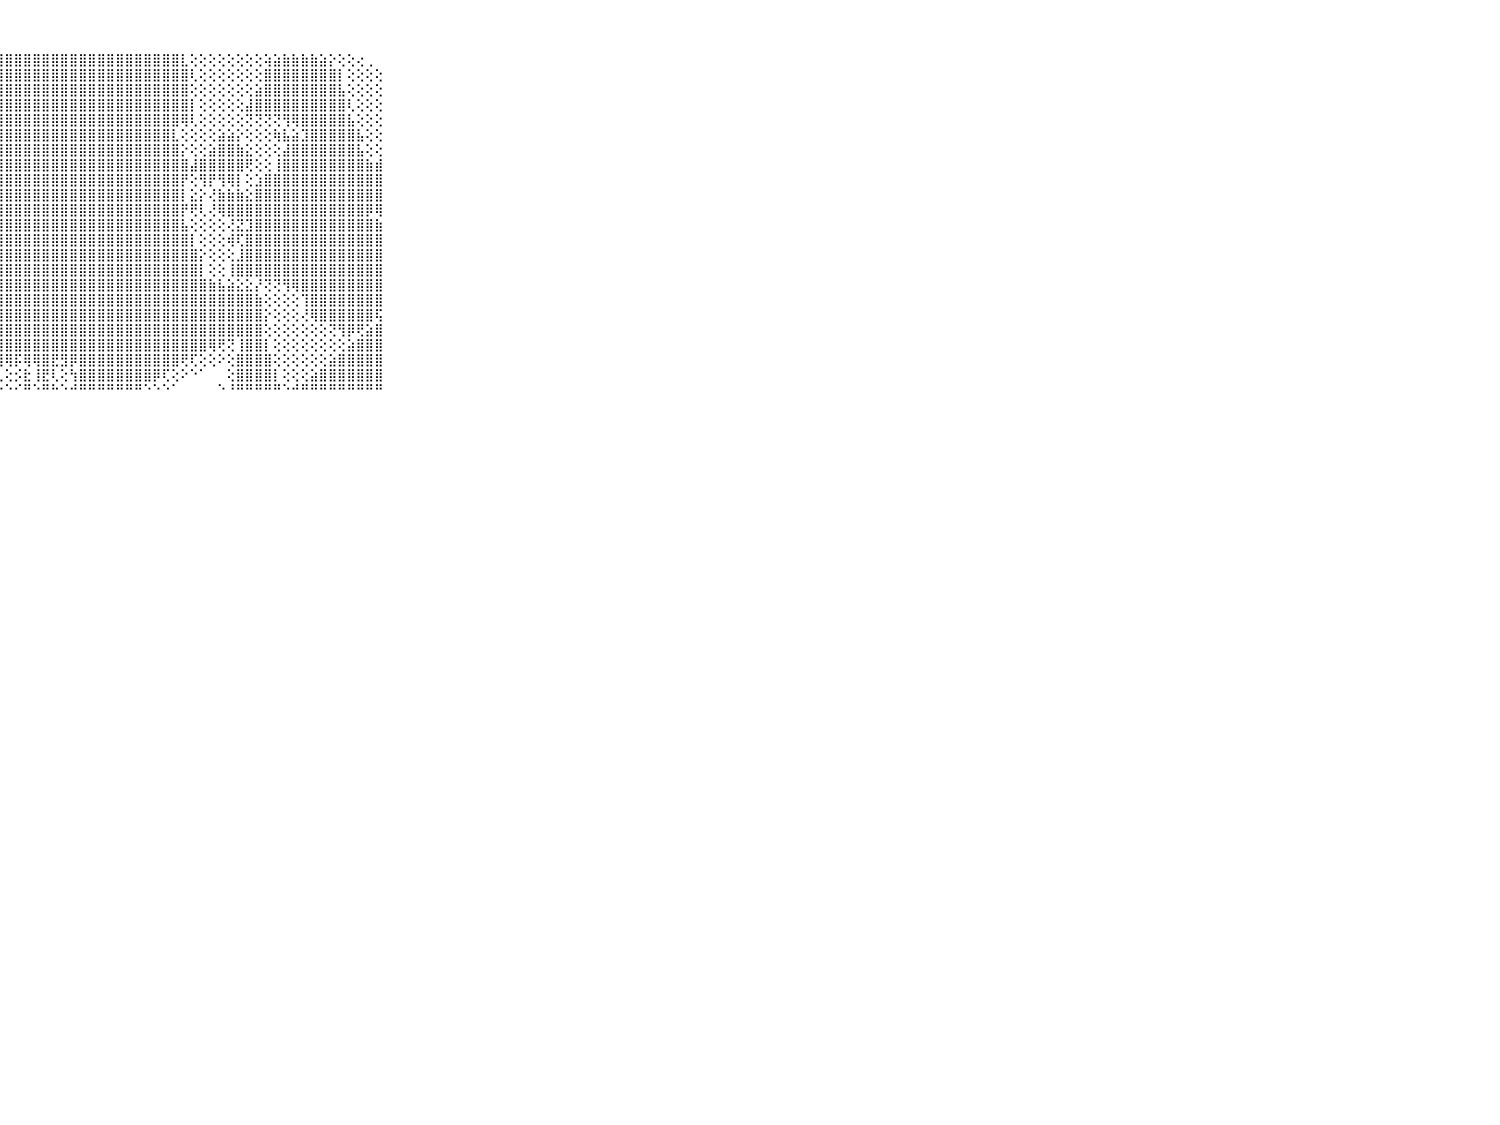

⠀⠀⠀⠀⠀⠀⠀⠀⠀⠀⠀⣿⣿⣿⣿⣿⣿⣿⣿⣿⣿⣿⣿⣿⣿⣿⣿⣿⣿⣿⣿⣿⣿⣿⣿⣿⣿⣿⣿⣿⣿⣿⣿⣿⣿⣿⣿⣇⢕⢕⢕⢕⢕⢕⢕⢕⢵⣵⣷⣷⣷⣷⣵⡕⢕⢕⢔⢀⠀⠀⠀⠀⠀⠀⠀⠀⠀⠀⠀⠀⠀
⠀⠀⠀⠀⠀⠀⠀⠀⠀⠀⠀⣿⣿⣿⣿⣿⣿⣿⣿⣿⣿⣿⣿⣿⣿⣿⣿⣿⣿⣿⣿⣿⣿⣿⣿⣿⣿⣿⣿⣿⣿⣿⣿⣿⣿⣿⣿⣿⢇⢕⢕⢕⢕⢕⢕⢕⣿⣿⣿⣿⣿⣿⣿⣿⡇⢕⢕⢕⢕⠀⠀⠀⠀⠀⠀⠀⠀⠀⠀⠀⠀
⠀⠀⠀⠀⠀⠀⠀⠀⠀⠀⠀⣿⣿⣿⣿⣿⣿⣿⣿⣿⣿⣿⣿⣿⣿⣿⣿⣿⣿⣿⣿⣿⣿⣿⣿⣿⣿⣿⣿⣿⣿⣿⣿⣿⣿⣿⣿⣿⢕⢕⢕⢕⢕⢕⢕⣵⣿⣿⣿⣿⣿⣿⣿⣿⣧⢕⢕⢕⢕⠀⠀⠀⠀⠀⠀⠀⠀⠀⠀⠀⠀
⠀⠀⠀⠀⠀⠀⠀⠀⠀⠀⠀⣿⣿⣿⣿⣿⣿⣿⣿⣿⣿⣿⣿⣿⣿⣿⣿⣿⣿⣿⣿⣿⣿⣿⣿⣿⣿⣿⣿⣿⣿⣿⣿⣿⣿⣿⣿⣿⡇⢕⢕⢕⢕⢕⣼⣿⣿⣿⣿⣿⣿⣿⣿⣿⣿⢇⢕⢕⢕⠀⠀⠀⠀⠀⠀⠀⠀⠀⠀⠀⠀
⠀⠀⠀⠀⠀⠀⠀⠀⠀⠀⠀⣿⣿⣿⣿⣿⣿⣿⣿⣿⣿⣿⣿⣿⣿⣿⣿⣿⣿⣿⣿⣿⣿⣿⣿⣿⣿⣿⣿⣿⣿⣿⣿⣿⣿⣿⣿⢿⢇⢕⢕⢕⢕⢕⢝⢝⢝⢝⢻⢿⣿⣿⣿⣿⣿⣧⢕⢕⢕⠀⠀⠀⠀⠀⠀⠀⠀⠀⠀⠀⠀
⠀⠀⠀⠀⠀⠀⠀⠀⠀⠀⠀⣿⣿⣿⣿⣿⣿⣿⣿⣿⣿⣿⣿⣿⣿⣿⣿⣿⣿⣿⣿⣿⣿⣿⣿⣿⣿⣿⣿⣿⣿⣿⣿⣿⣿⣿⣇⢕⢕⢕⢕⣵⣵⡕⢕⢕⢕⢷⣧⣵⣹⣿⣿⣿⣿⣿⣧⢕⢕⠀⠀⠀⠀⠀⠀⠀⠀⠀⠀⠀⠀
⠀⠀⠀⠀⠀⠀⠀⠀⠀⠀⠀⣿⣿⣿⣿⣿⣿⣿⣿⣿⣿⣿⣿⣿⣿⣿⣿⣿⣿⣿⣿⣿⣿⣿⣿⣿⣿⣿⣿⣿⣿⣿⣿⣿⣿⣿⣿⡕⢕⢕⣵⣿⣿⣷⣕⢕⢕⢕⣼⣿⣿⣿⣿⣿⣿⣿⣧⢕⢕⠀⠀⠀⠀⠀⠀⠀⠀⠀⠀⠀⠀
⠀⠀⠀⠀⠀⠀⠀⠀⠀⠀⠀⣿⣿⣿⣿⣿⣿⣿⣿⣿⣿⣿⣿⣿⣿⣿⣿⣿⣿⣿⣿⣿⣿⣿⣿⣿⣿⣿⣿⣿⣿⣿⣿⣿⣿⣿⣿⣿⣼⣿⣿⣿⣿⣿⢟⢕⢕⢸⣿⣿⣿⣿⣿⣿⣿⣿⣿⣷⣾⠀⠀⠀⠀⠀⠀⠀⠀⠀⠀⠀⠀
⠀⠀⠀⠀⠀⠀⠀⠀⠀⠀⠀⣿⣿⣿⣿⣿⣿⣿⣿⣿⣿⣿⣿⣿⣿⣿⣿⣿⣿⣿⣿⣿⣿⣿⣿⣿⣿⣿⣿⣿⣿⣿⣿⣿⣿⣿⣿⡟⢕⢻⡟⢻⢿⡇⢕⣱⣿⣿⣿⣿⣿⣿⣿⣿⣿⣿⣿⣿⣿⠀⠀⠀⠀⠀⠀⠀⠀⠀⠀⠀⠀
⠀⠀⠀⠀⠀⠀⠀⠀⠀⠀⠀⣿⣿⣿⣿⣿⣿⣿⣿⣿⣿⣿⣿⣿⣿⣿⣿⣿⣿⣿⣿⣿⣿⣿⣿⣿⣿⣿⣿⣿⣿⣿⣿⣿⣿⣿⣿⡇⣕⡕⢜⣷⣷⣷⣕⣿⣿⣿⣿⣿⣿⣿⣿⣿⣿⣿⣿⣿⣿⠀⠀⠀⠀⠀⠀⠀⠀⠀⠀⠀⠀
⠀⠀⠀⠀⠀⠀⠀⠀⠀⠀⠀⣿⣿⣿⣿⣿⣿⣿⣿⣿⣿⣿⣿⣿⣿⣿⣿⣿⣿⣿⣿⣿⣿⣿⣿⣿⣿⣿⣿⣿⣿⣿⣿⣿⣿⣿⣿⡟⢟⢇⢜⢿⣿⣿⣿⣿⣿⣿⣿⣿⣿⣿⣿⣿⣿⣿⣿⡿⢿⠀⠀⠀⠀⠀⠀⠀⠀⠀⠀⠀⠀
⠀⠀⠀⠀⠀⠀⠀⠀⠀⠀⠀⣿⣿⣿⣿⣿⣿⣿⣿⣿⣿⣿⣿⣿⣿⣿⣿⣿⣿⣿⣿⣿⣿⣿⣿⣿⣿⣿⣿⣿⣿⣿⣿⣿⣿⣿⣿⣧⢕⢕⢕⢕⢜⣝⣹⣿⣿⣿⣿⣿⣿⣿⣿⣿⣿⣿⣿⣿⣷⠀⠀⠀⠀⠀⠀⠀⠀⠀⠀⠀⠀
⠀⠀⠀⠀⠀⠀⠀⠀⠀⠀⠀⣿⣿⣿⣿⣿⣿⣿⣿⣿⣿⣿⣿⣿⣿⣿⣿⣿⣿⣿⣿⣿⣿⣿⣿⣿⣿⣿⣿⣿⣿⣿⣿⣿⣿⣿⣿⣿⡇⢕⢕⢕⢾⢏⣿⣿⣿⣿⣿⣿⣿⣿⣿⣿⣿⣿⣿⣿⣿⠀⠀⠀⠀⠀⠀⠀⠀⠀⠀⠀⠀
⠀⠀⠀⠀⠀⠀⠀⠀⠀⠀⠀⣿⣿⣿⣿⣿⣿⣿⣿⣿⣿⣿⣿⣿⣿⣿⣿⣿⣿⣿⣿⣿⣿⣿⣿⣿⣿⣿⣿⣿⣿⣿⣿⣿⣿⣿⣿⣿⣿⡕⢕⢕⢕⣸⣿⣿⣿⣿⣿⣿⣿⣿⣿⣿⣿⣿⣿⣿⣿⠀⠀⠀⠀⠀⠀⠀⠀⠀⠀⠀⠀
⠀⠀⠀⠀⠀⠀⠀⠀⠀⠀⠀⣿⣿⣿⣿⣿⣿⣿⣿⣿⣿⣿⣿⣿⣿⣿⣿⣿⣿⣿⣿⣿⣿⣿⣿⣿⣿⣿⣿⣿⣿⣿⣿⣿⣿⣿⣿⣿⣿⡇⢕⢕⢸⣿⣿⣿⣿⣿⣿⣿⣿⣿⣿⣿⣿⣿⣿⣿⣿⠀⠀⠀⠀⠀⠀⠀⠀⠀⠀⠀⠀
⠀⠀⠀⠀⠀⠀⠀⠀⠀⠀⠀⣿⣿⣿⣿⣿⣿⣿⣿⣿⣿⣿⣿⣿⣿⣿⣿⣿⣿⣿⣿⣿⣿⣿⣿⣿⣿⣿⣿⣿⣿⣿⣿⣿⣿⣿⣿⣿⣿⣿⣷⣧⣵⣕⣕⡜⢝⢝⢻⢿⣿⣿⣿⣿⣿⣿⣿⣿⣿⠀⠀⠀⠀⠀⠀⠀⠀⠀⠀⠀⠀
⠀⠀⠀⠀⠀⠀⠀⠀⠀⠀⠀⣿⣿⣿⣿⣿⣿⣿⣿⣿⣿⣿⣿⣿⣿⣿⣿⣿⣿⣿⣿⣿⣿⣿⣿⣿⣿⣿⣿⣿⣿⣿⣿⣿⣿⣿⣿⣿⣿⣿⣿⣿⣿⣿⣿⣷⢕⢕⢕⢕⢹⣿⣿⣿⣿⣿⣿⣿⣿⠀⠀⠀⠀⠀⠀⠀⠀⠀⠀⠀⠀
⠀⠀⠀⠀⠀⠀⠀⠀⠀⠀⠀⣿⣿⣿⣿⣿⣿⣿⣿⣿⣿⣿⣿⣿⣿⣿⣿⣿⣿⣿⣿⣿⣿⣿⣿⣿⣿⣿⣿⣿⣿⣿⣿⣿⣿⣿⣿⣿⣿⣿⣿⣿⣿⣿⣿⣿⡕⢕⢕⢕⢜⢿⣿⣿⣿⣿⣿⣿⢯⠀⠀⠀⠀⠀⠀⠀⠀⠀⠀⠀⠀
⠀⠀⠀⠀⠀⠀⠀⠀⠀⠀⠀⣿⣿⣿⣿⣿⣿⣿⣿⣿⣿⣿⣿⣿⣿⣿⣿⣿⣿⣿⣿⣿⣿⣿⣿⣿⣿⣿⣿⣿⣿⣿⣿⣿⣿⣿⣿⣿⣿⣿⣿⣿⣿⣿⣿⣿⢕⢕⢕⢕⢕⢕⢕⢝⢻⡿⢟⣵⣿⠀⠀⠀⠀⠀⠀⠀⠀⠀⠀⠀⠀
⠀⠀⠀⠀⠀⠀⠀⠀⠀⠀⠀⣿⣿⣿⣿⣿⣿⣿⣿⣿⣿⣿⣿⣿⣿⣿⣿⣿⣿⣿⣿⣿⣿⣿⣿⣿⣿⣿⣿⣿⣿⣿⣿⣿⣿⣿⣿⣿⣿⣿⢿⢟⢝⢸⣿⣿⡇⢕⢕⢕⢕⢕⢕⢕⢕⣵⣿⣿⣿⠀⠀⠀⠀⠀⠀⠀⠀⠀⠀⠀⠀
⠀⠀⠀⠀⠀⠀⠀⠀⠀⠀⠀⣿⣿⣿⣿⣿⣿⣿⣿⣿⣿⣿⣿⣿⣿⣿⣿⣿⢿⡯⢿⢿⣿⣟⣻⡿⣿⣿⣿⣿⣿⣿⣿⣿⣿⣿⣿⢟⢏⢕⢕⠕⢕⣿⣿⣿⣿⢕⢕⢕⢕⢕⢕⣵⣿⣿⣿⣿⣿⠀⠀⠀⠀⠀⠀⠀⠀⠀⠀⠀⠀
⠀⠀⠀⠀⠀⠀⠀⠀⠀⠀⠀⣿⣿⣿⣿⣿⣿⣿⣿⣿⣿⣿⣿⣿⣿⣿⣿⢇⢕⡪⣗⢸⣟⢇⢕⢳⣿⣿⣿⣿⣿⣿⣿⣿⡿⢏⢕⠕⠑⠁⠀⠀⢕⣿⣿⣿⣿⡇⢕⢕⢕⣵⣿⣿⣿⣿⣿⣿⣿⠀⠀⠀⠀⠀⠀⠀⠀⠀⠀⠀⠀
⠀⠀⠀⠀⠀⠀⠀⠀⠀⠀⠀⠛⠛⠛⠛⠛⠛⠛⠛⠛⠛⠛⠛⠛⠛⠛⠃⠑⠑⠊⠛⠑⠛⠓⠑⠚⠛⠛⠛⠛⠛⠛⠛⠑⠑⠑⠁⠀⠀⠀⠀⠑⠘⠛⠛⠛⠛⠛⠑⠚⠛⠛⠛⠛⠛⠛⠛⠛⠛⠀⠀⠀⠀⠀⠀⠀⠀⠀⠀⠀⠀